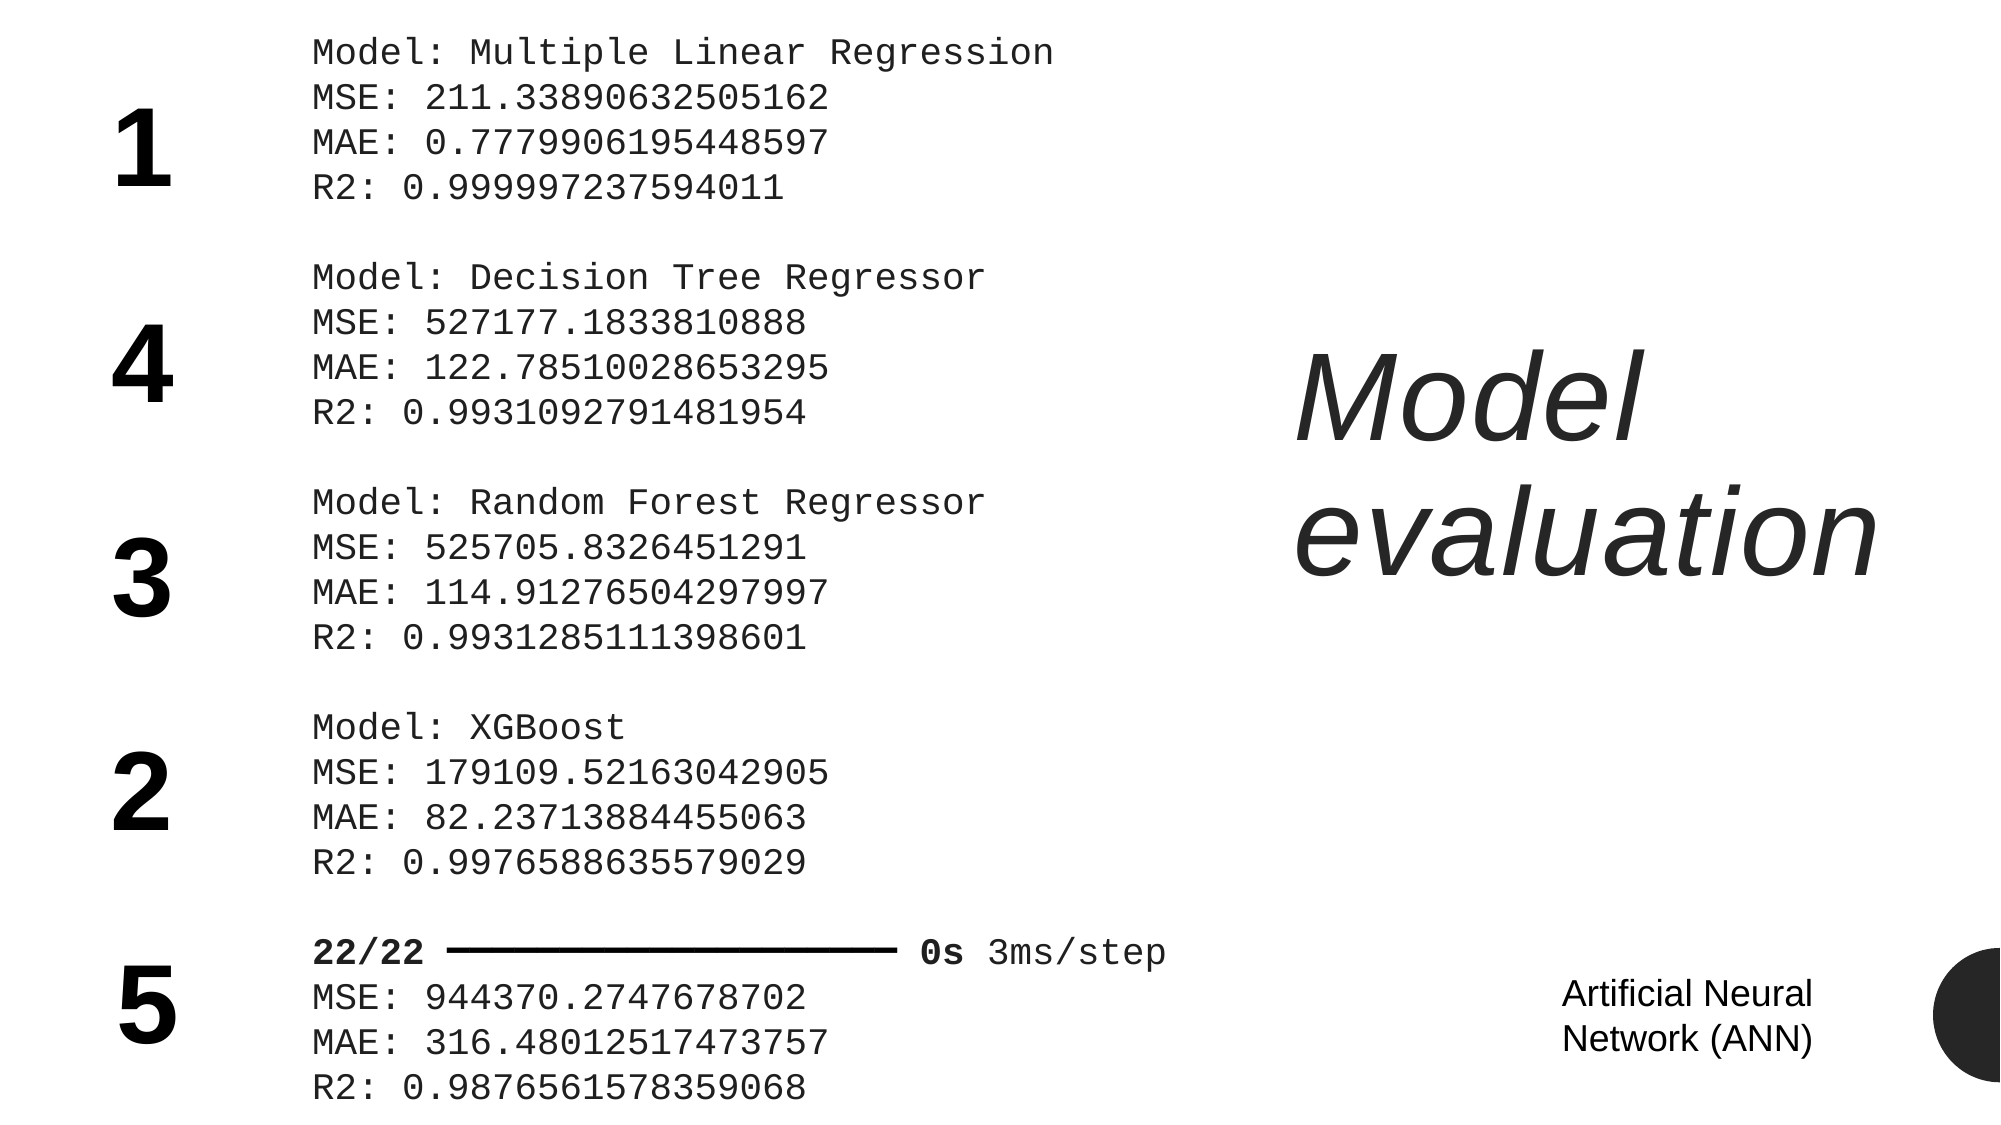

Model: Multiple Linear Regression
MSE: 211.33890632505162
MAE: 0.7779906195448597
R2: 0.999997237594011

Model: Decision Tree Regressor
MSE: 527177.1833810888
MAE: 122.78510028653295
R2: 0.9931092791481954

Model: Random Forest Regressor
MSE: 525705.8326451291
MAE: 114.91276504297997
R2: 0.9931285111398601

Model: XGBoost
MSE: 179109.52163042905
MAE: 82.23713884455063
R2: 0.9976588635579029

22/22 ━━━━━━━━━━━━━━━━━━━━ 0s 3ms/step
MSE: 944370.2747678702
MAE: 316.48012517473757
R2: 0.9876561578359068
1
4
# Model evaluation
3
2
5
Artificial Neural Network (ANN)